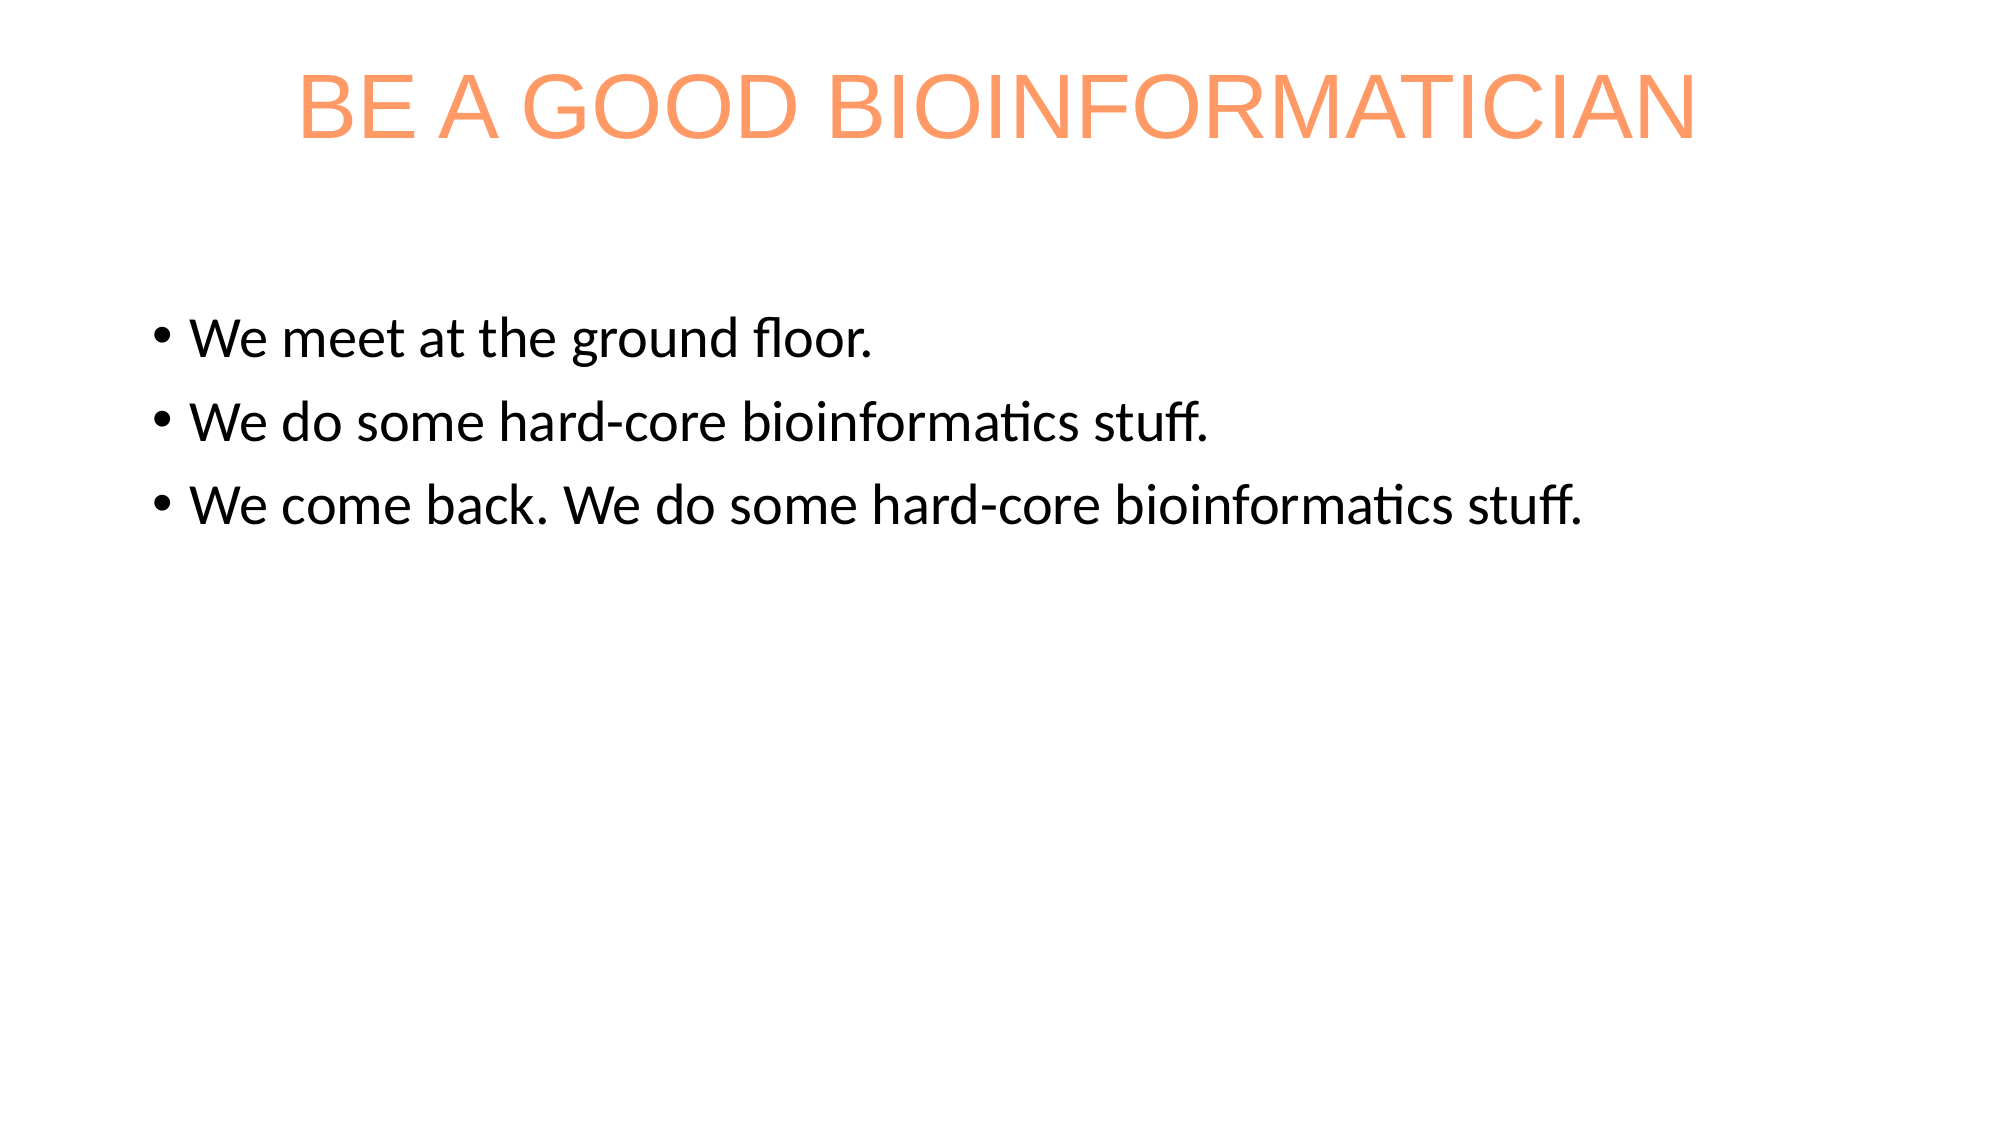

# BE A GOOD BIOINFORMATICIAN
We meet at the ground floor.
We do some hard-core bioinformatics stuff.
We come back. We do some hard-core bioinformatics stuff.